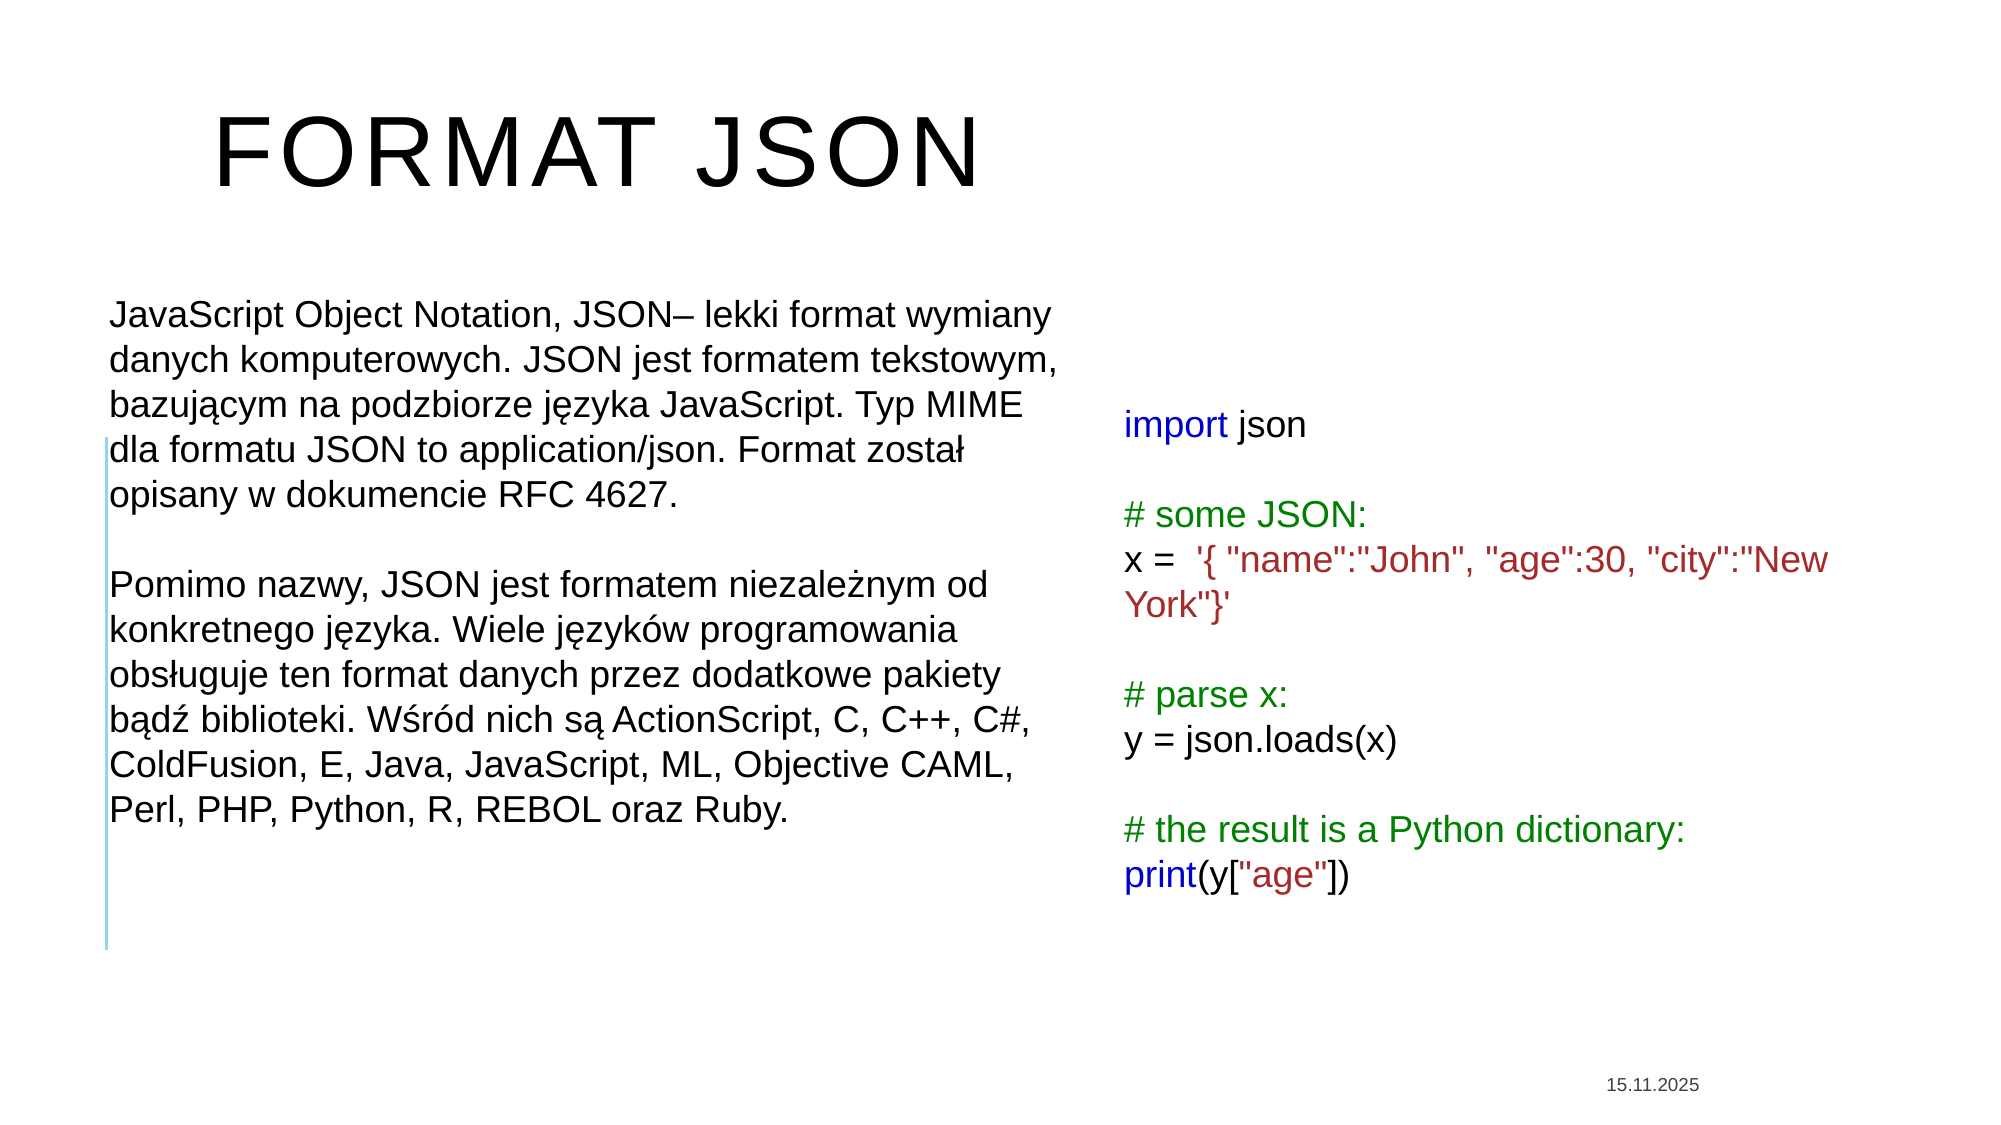

# Format json
JavaScript Object Notation, JSON– lekki format wymiany danych komputerowych. JSON jest formatem tekstowym, bazującym na podzbiorze języka JavaScript. Typ MIME dla formatu JSON to application/json. Format został opisany w dokumencie RFC 4627.

Pomimo nazwy, JSON jest formatem niezależnym od konkretnego języka. Wiele języków programowania obsługuje ten format danych przez dodatkowe pakiety bądź biblioteki. Wśród nich są ActionScript, C, C++, C#, ColdFusion, E, Java, JavaScript, ML, Objective CAML, Perl, PHP, Python, R, REBOL oraz Ruby.
import json
# some JSON:
x =  '{ "name":"John", "age":30, "city":"New York"}'
# parse x:
y = json.loads(x)
# the result is a Python dictionary:
print(y["age"])
15.11.2025